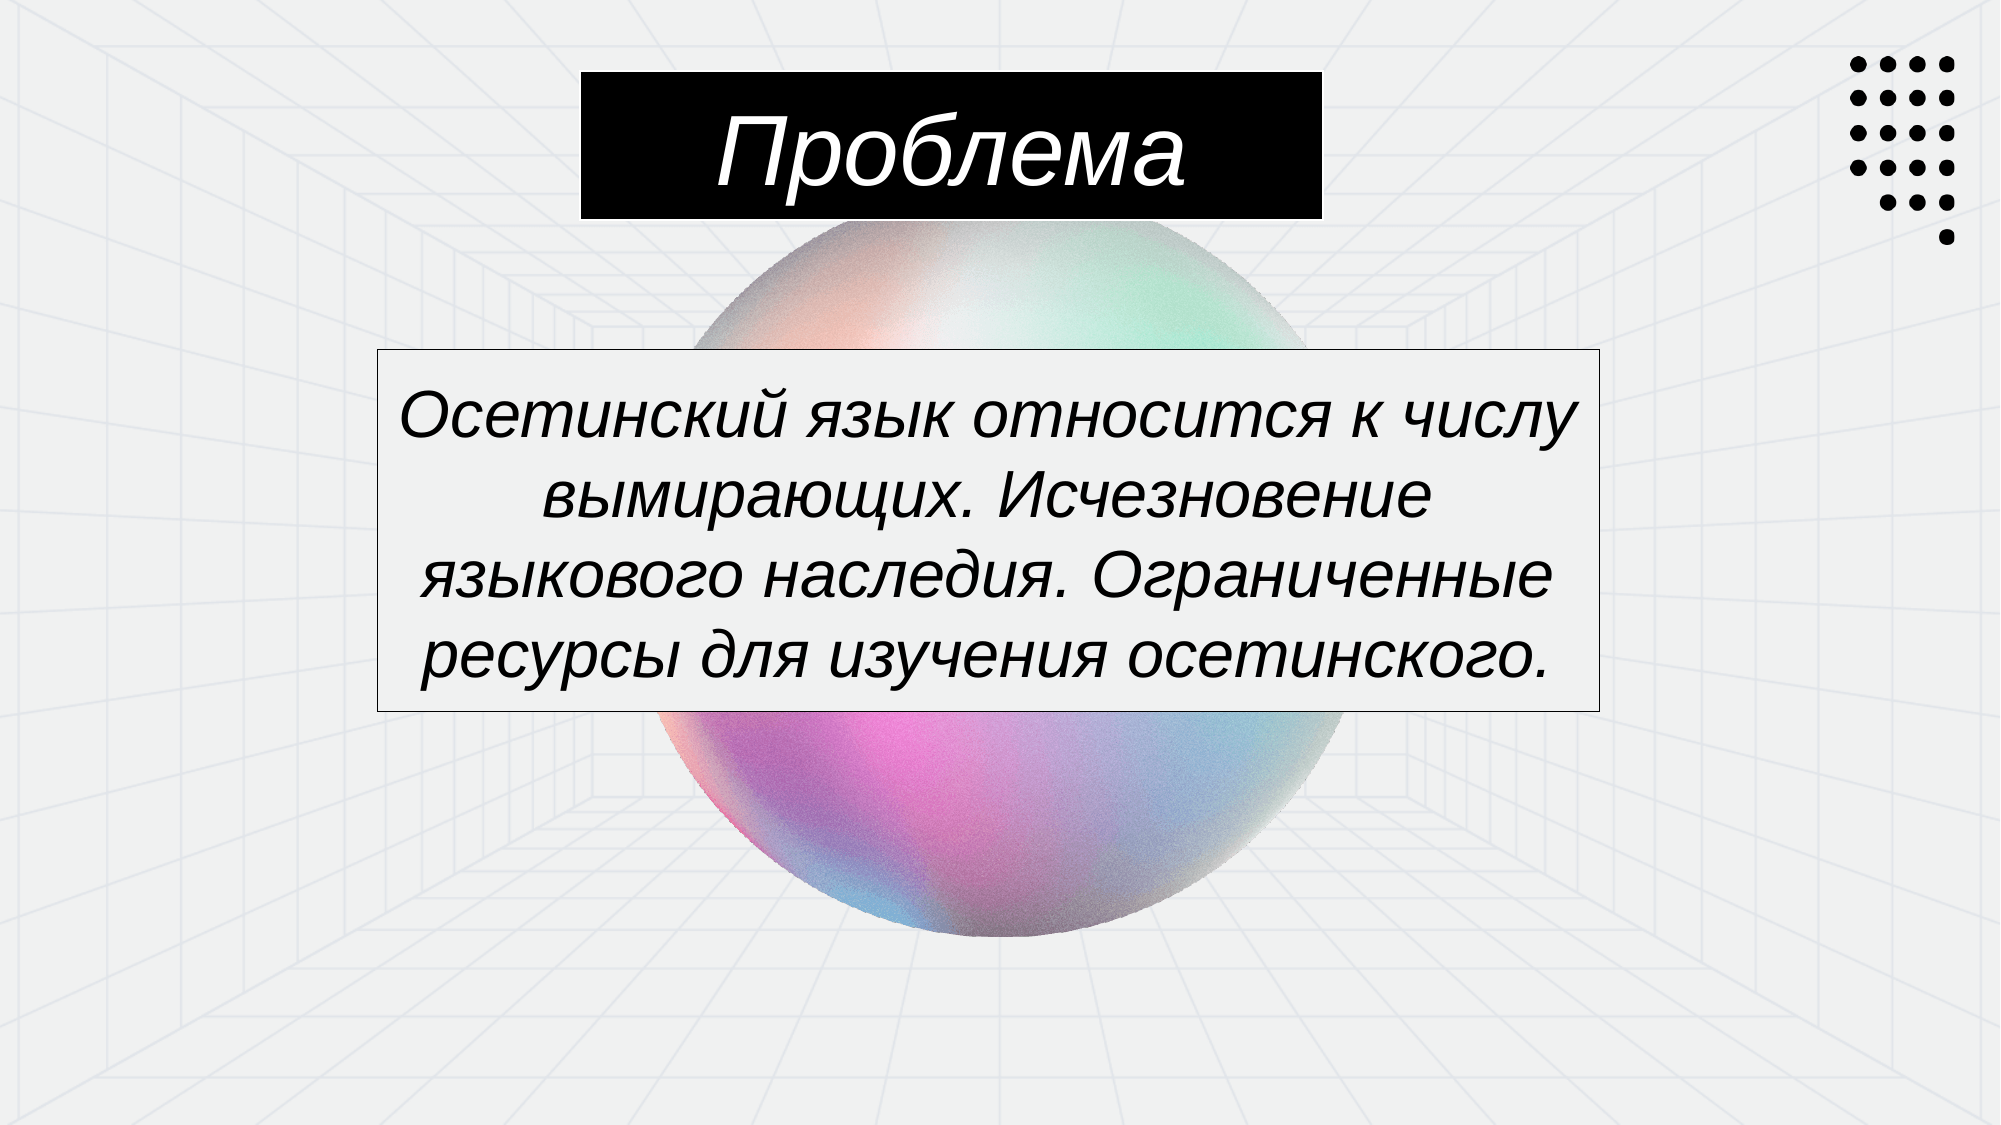

Проблема
Осетинский язык относится к числу вымирающих. Исчезновение языкового наследия. Ограниченные ресурсы для изучения осетинского.